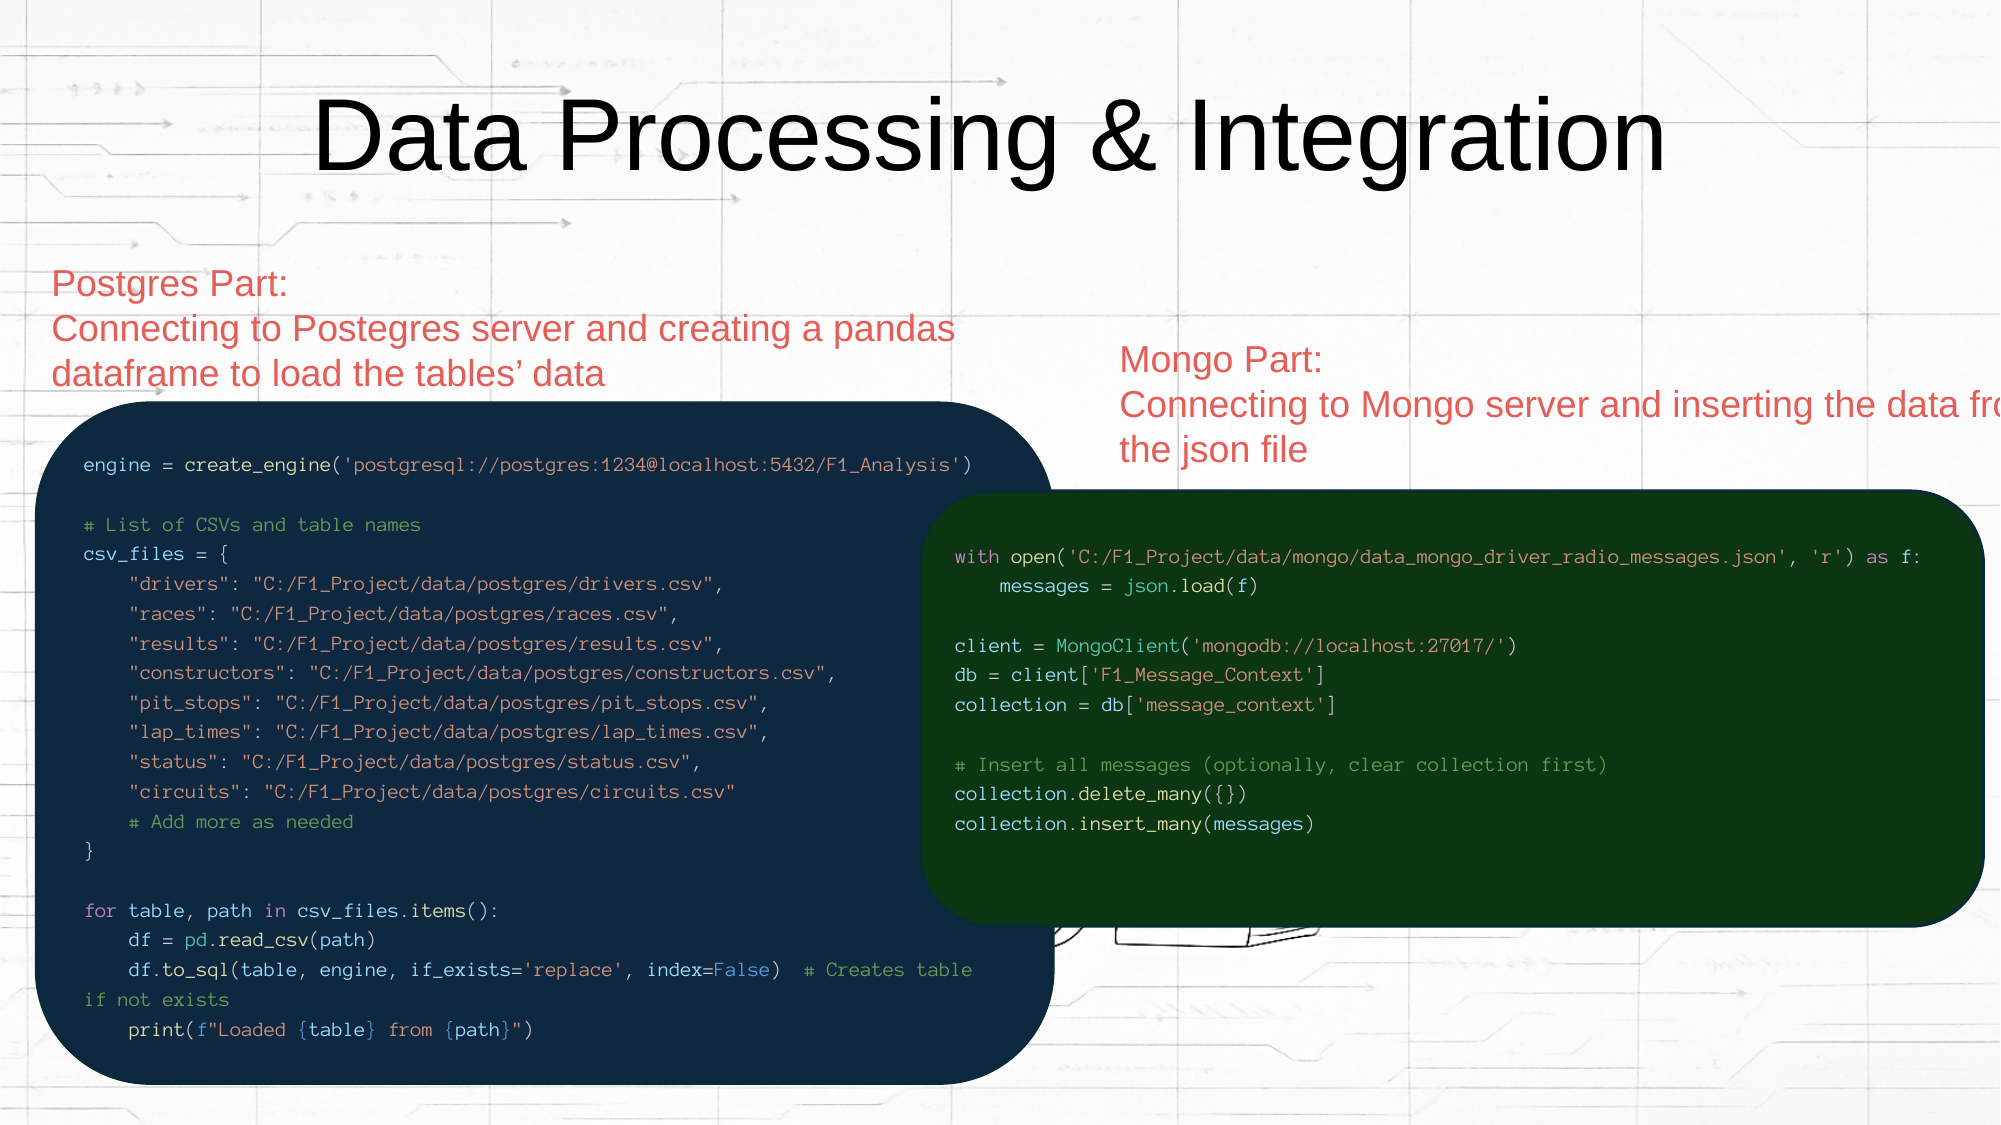

# Data Processing & Integration
Postgres Part:
Connecting to Postegres server and creating a pandas dataframe to load the tables’ data
Mongo Part:
Connecting to Mongo server and inserting the data from
the json file

engine = create_engine('postgresql://postgres:1234@localhost:5432/F1_Analysis')
# List of CSVs and table names
csv_files = {
    "drivers": "C:/F1_Project/data/postgres/drivers.csv",
    "races": "C:/F1_Project/data/postgres/races.csv",
    "results": "C:/F1_Project/data/postgres/results.csv",
    "constructors": "C:/F1_Project/data/postgres/constructors.csv",
    "pit_stops": "C:/F1_Project/data/postgres/pit_stops.csv",
    "lap_times": "C:/F1_Project/data/postgres/lap_times.csv",
    "status": "C:/F1_Project/data/postgres/status.csv",
    "circuits": "C:/F1_Project/data/postgres/circuits.csv"
    # Add more as needed
}
for table, path in csv_files.items():
    df = pd.read_csv(path)
    df.to_sql(table, engine, if_exists='replace', index=False)  # Creates table if not exists
    print(f"Loaded {table} from {path}")
with open('C:/F1_Project/data/mongo/data_mongo_driver_radio_messages.json', 'r') as f:
    messages = json.load(f)
client = MongoClient('mongodb://localhost:27017/')
db = client['F1_Message_Context']
collection = db['message_context']
# Insert all messages (optionally, clear collection first)
collection.delete_many({})
collection.insert_many(messages)